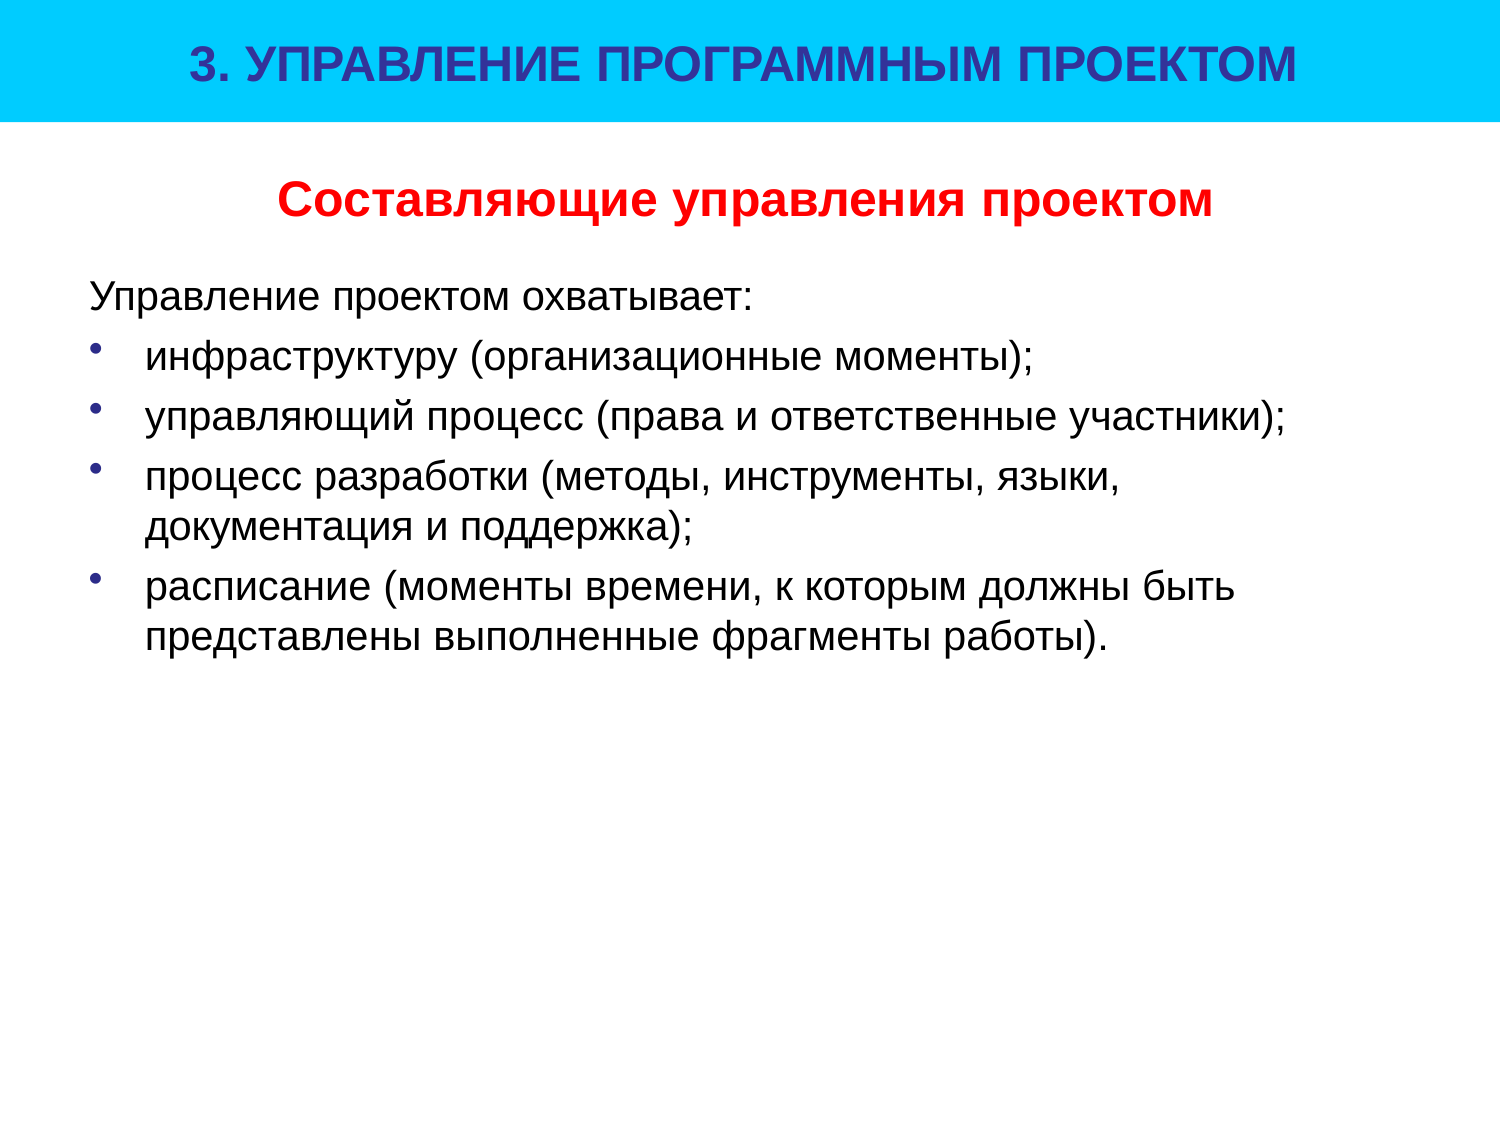

# 3. УПРАВЛЕНИЕ ПРОГРАММНЫМ ПРОЕКТОМ
Составляющие управления проектом
Управление проектом охватывает:
инфраструктуру (организационные моменты);
управляющий процесс (права и ответственные участники);
процесс разработки (методы, инструменты, языки,
документация и поддержка);
расписание (моменты времени, к которым должны быть представлены выполненные фрагменты работы).